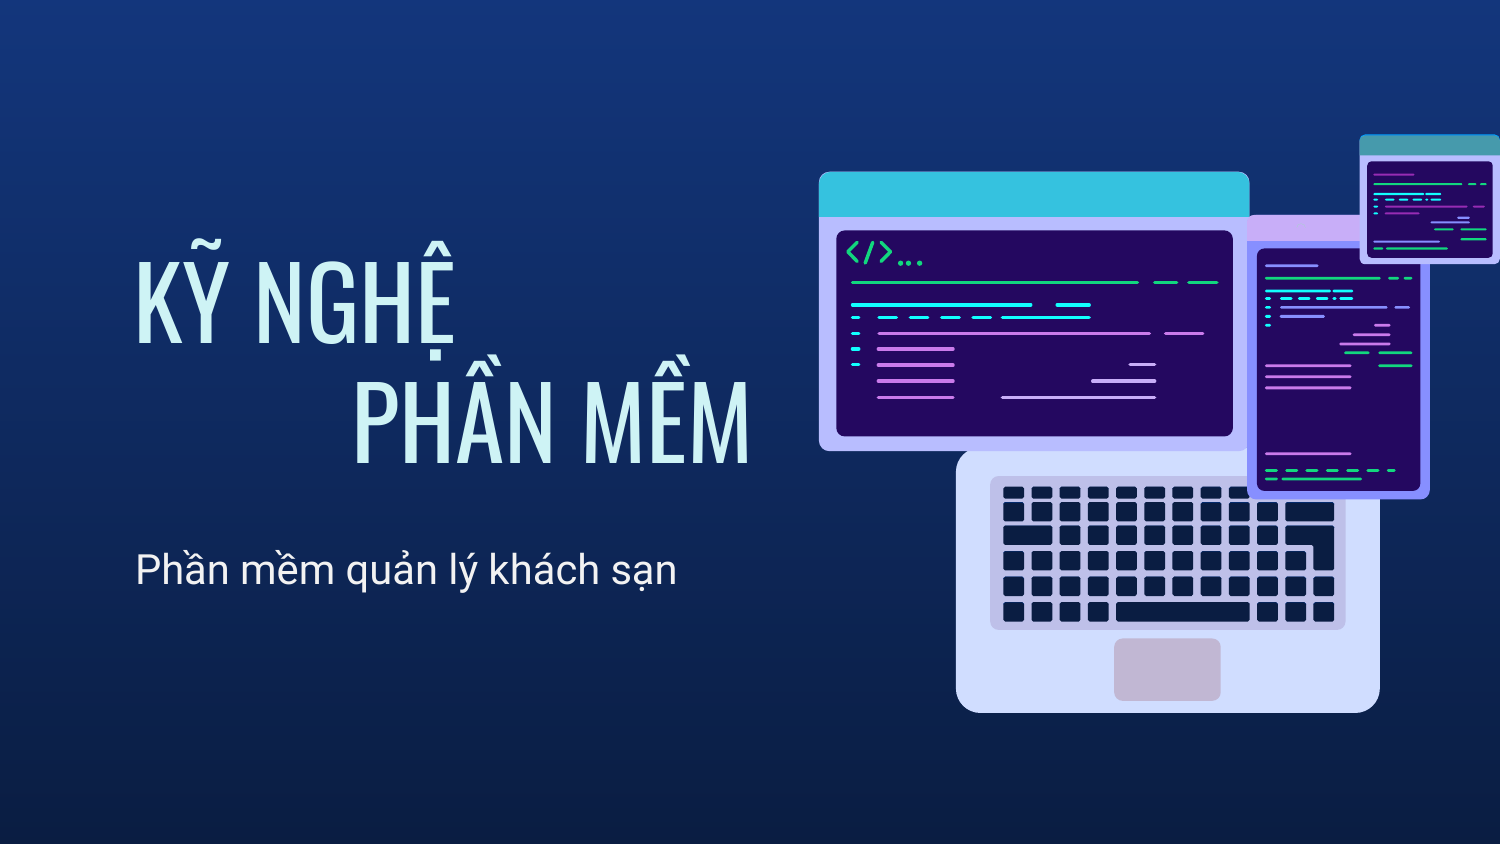

# KỸ NGHỆ PHẦN MỀM

Phần mềm quản lý khách sạn